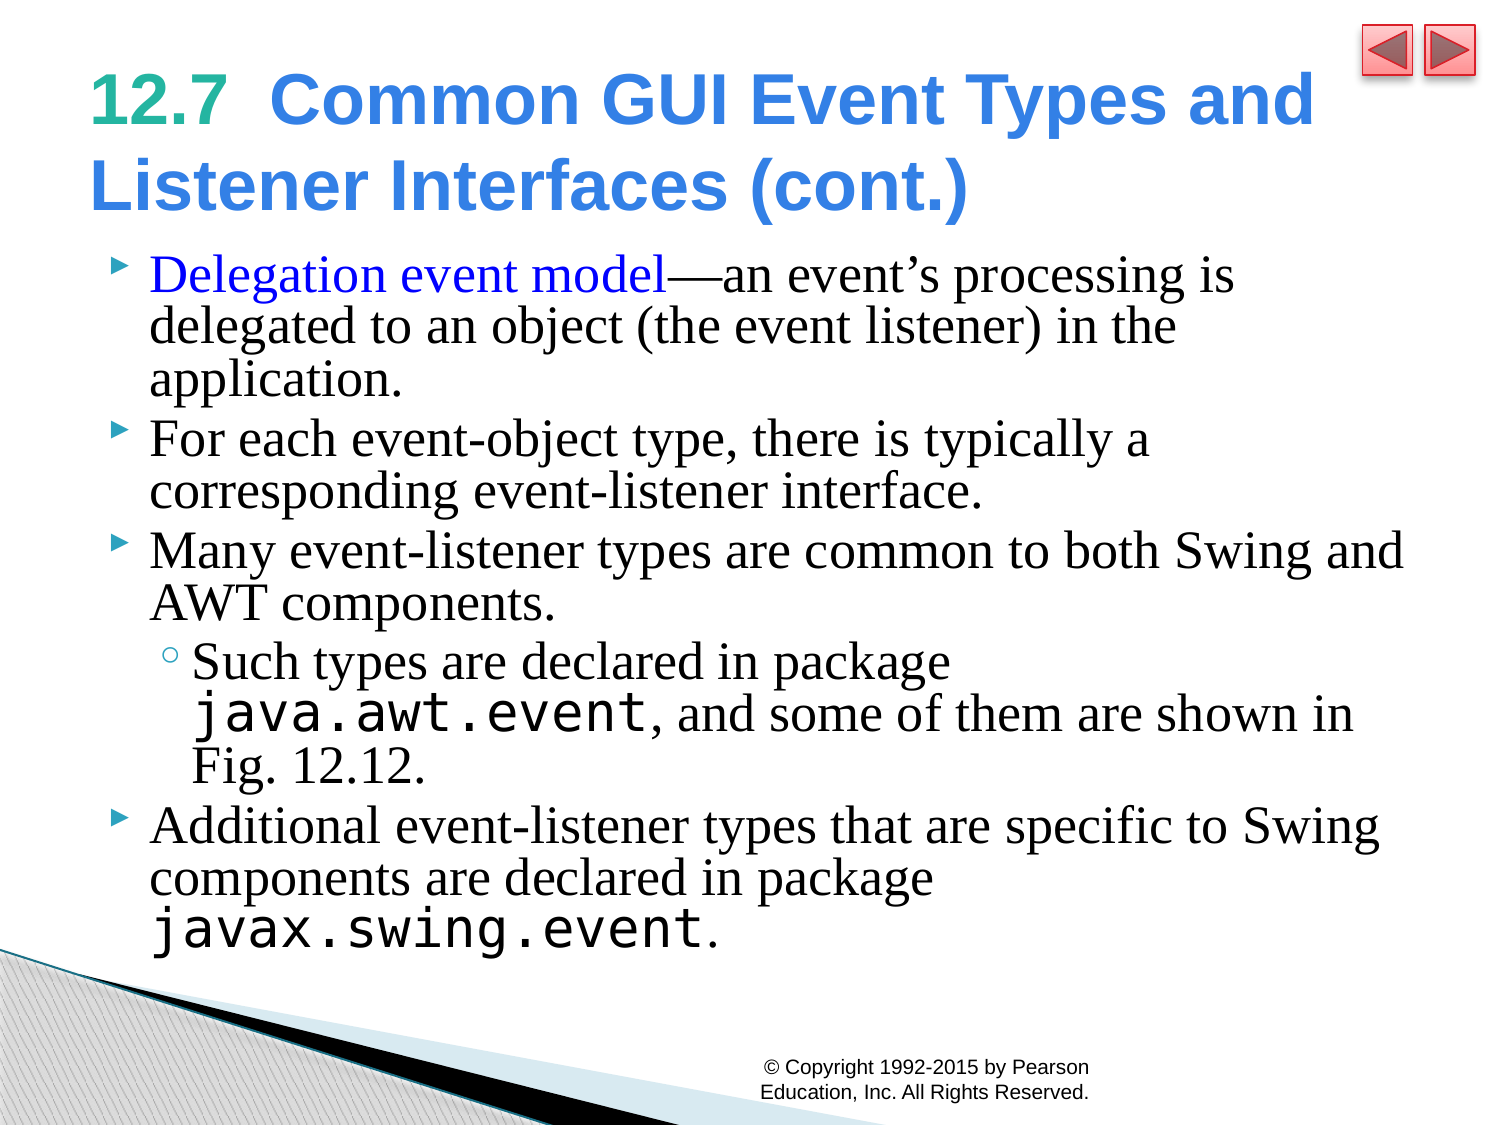

# 12.7  Common GUI Event Types and Listener Interfaces (cont.)
Delegation event model—an event’s processing is delegated to an object (the event listener) in the application.
For each event-object type, there is typically a corresponding event-listener interface.
Many event-listener types are common to both Swing and AWT components.
Such types are declared in package java.awt.event, and some of them are shown in Fig. 12.12.
Additional event-listener types that are specific to Swing components are declared in package javax.swing.event.
© Copyright 1992-2015 by Pearson Education, Inc. All Rights Reserved.